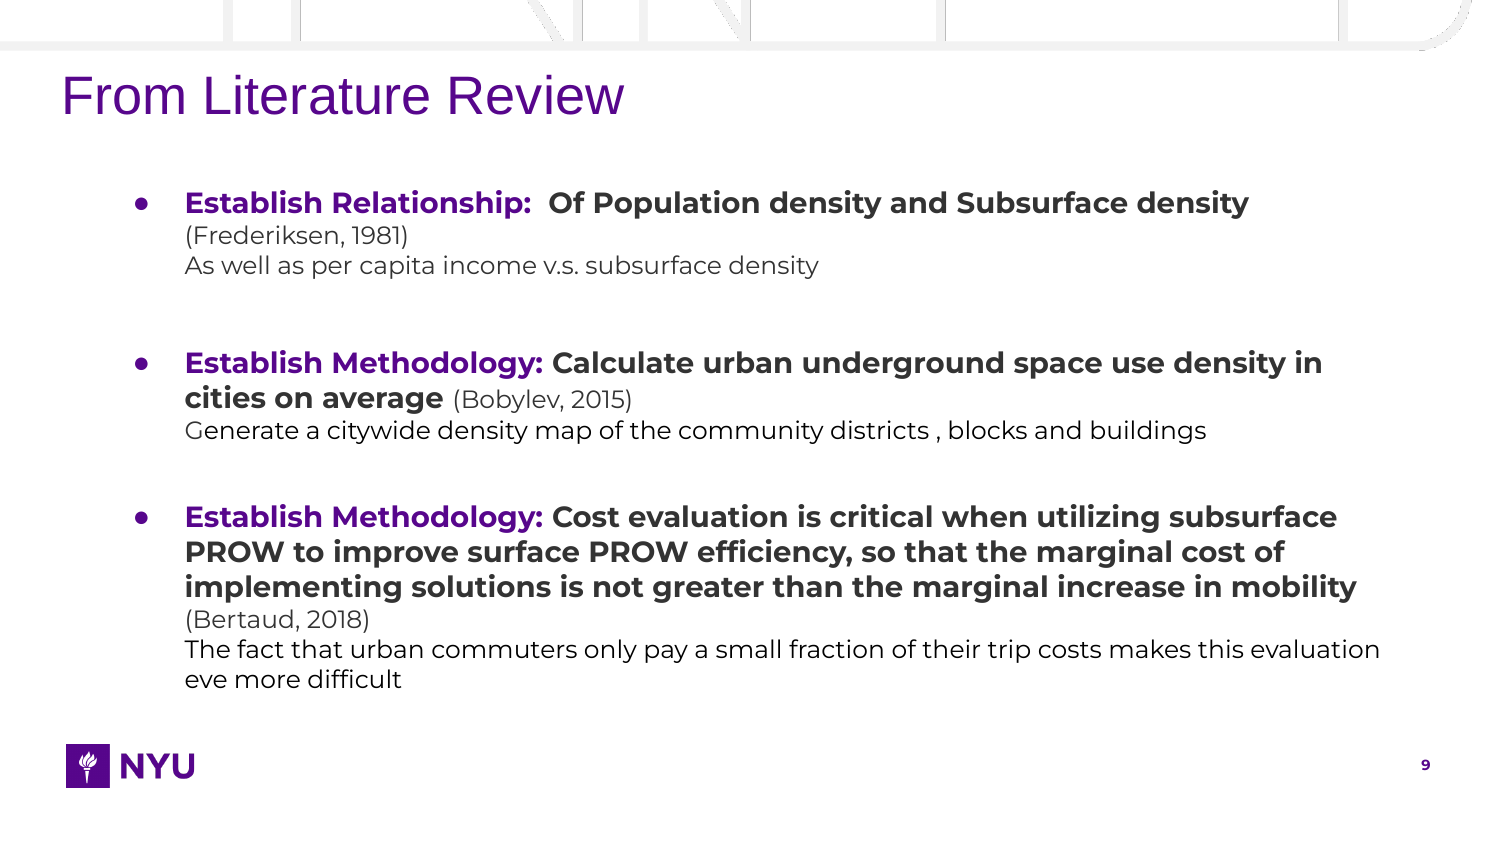

# From Literature Review
Establish Relationship:  Of Population density and Subsurface density (Frederiksen, 1981)
As well as per capita income v.s. subsurface density

Establish Methodology: Calculate urban underground space use density in cities on average (Bobylev, 2015)
Generate a citywide density map of the community districts , blocks and buildings
Establish Methodology: Cost evaluation is critical when utilizing subsurface PROW to improve surface PROW efficiency, so that the marginal cost of implementing solutions is not greater than the marginal increase in mobility (Bertaud, 2018)
The fact that urban commuters only pay a small fraction of their trip costs makes this evaluation eve more difficult